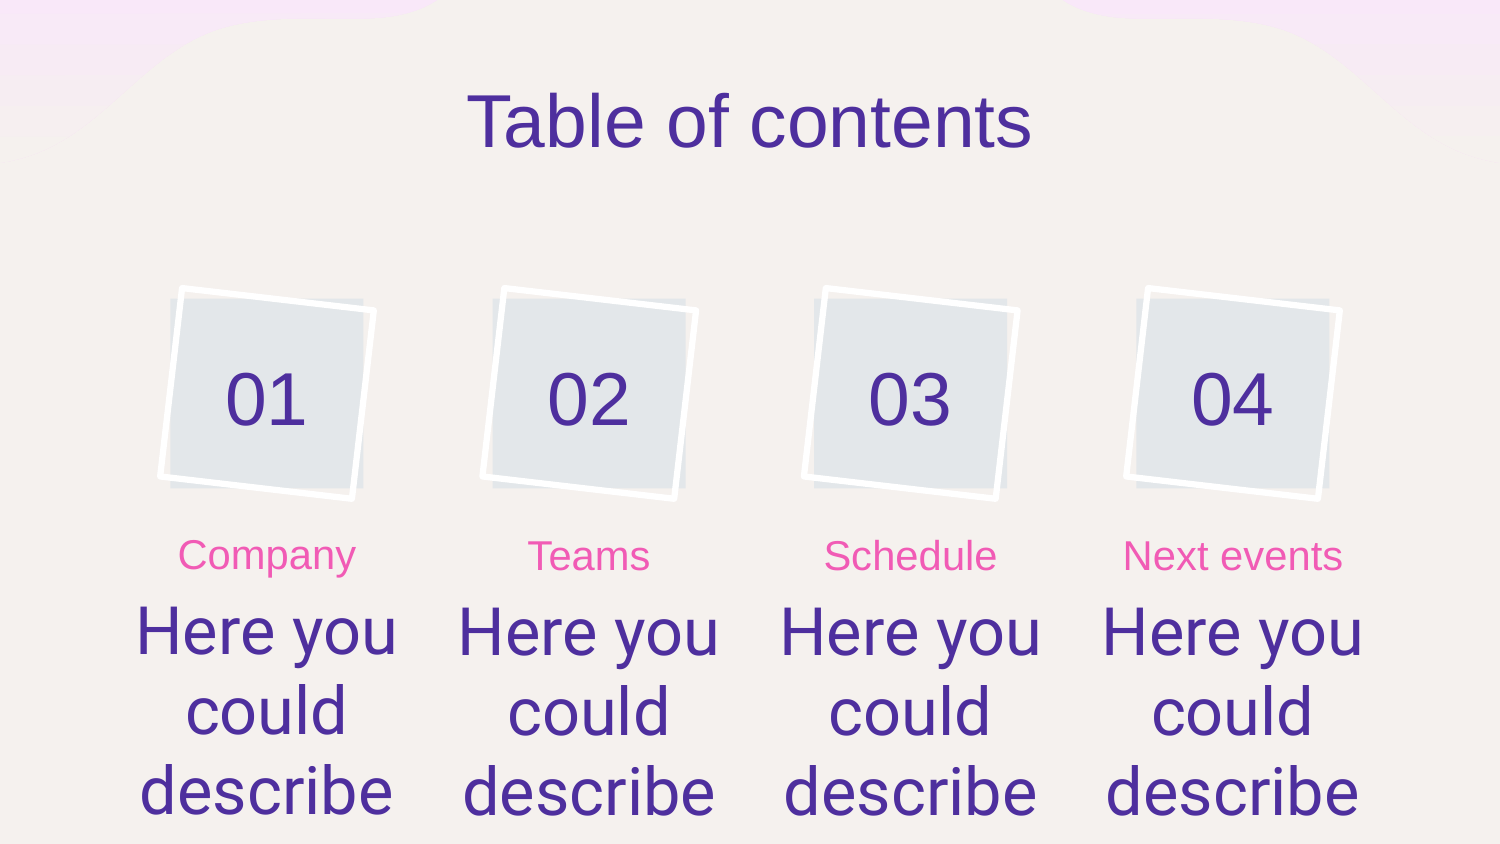

# Table of contents
01
02
03
04
Company
Teams
Schedule
Next events
Here you could describe the topic of the section
Here you could describe the topic of the section
Here you could describe the topic of the section
Here you could describe the topic of the section